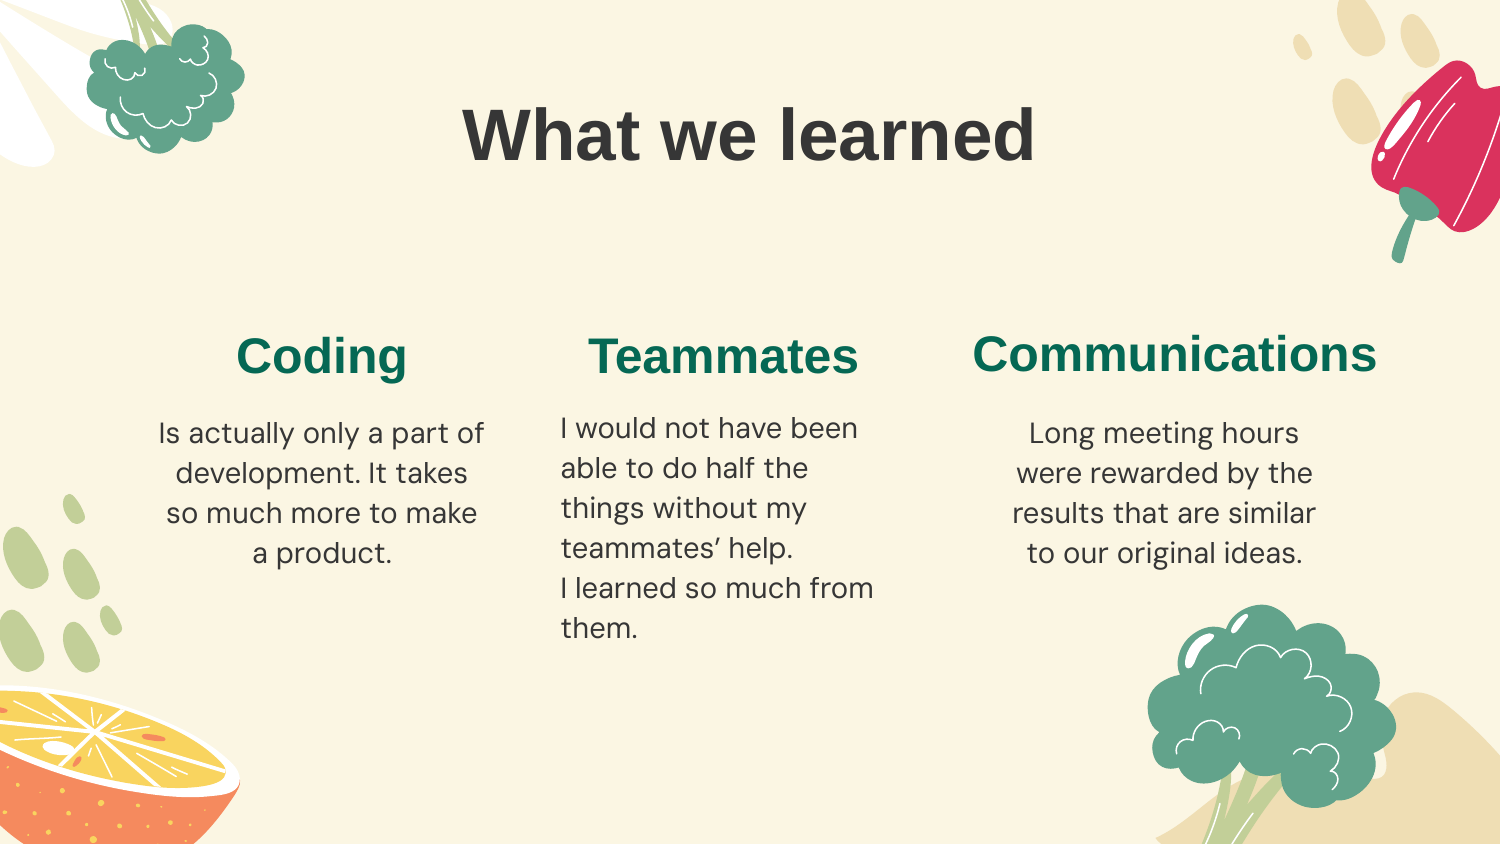

# What we learned
Communications
Coding
Teammates
I would not have been able to do half the things without my teammates’ help.
I learned so much from them.
Is actually only a part of development. It takes so much more to make a product.
Long meeting hours were rewarded by the results that are similar to our original ideas.